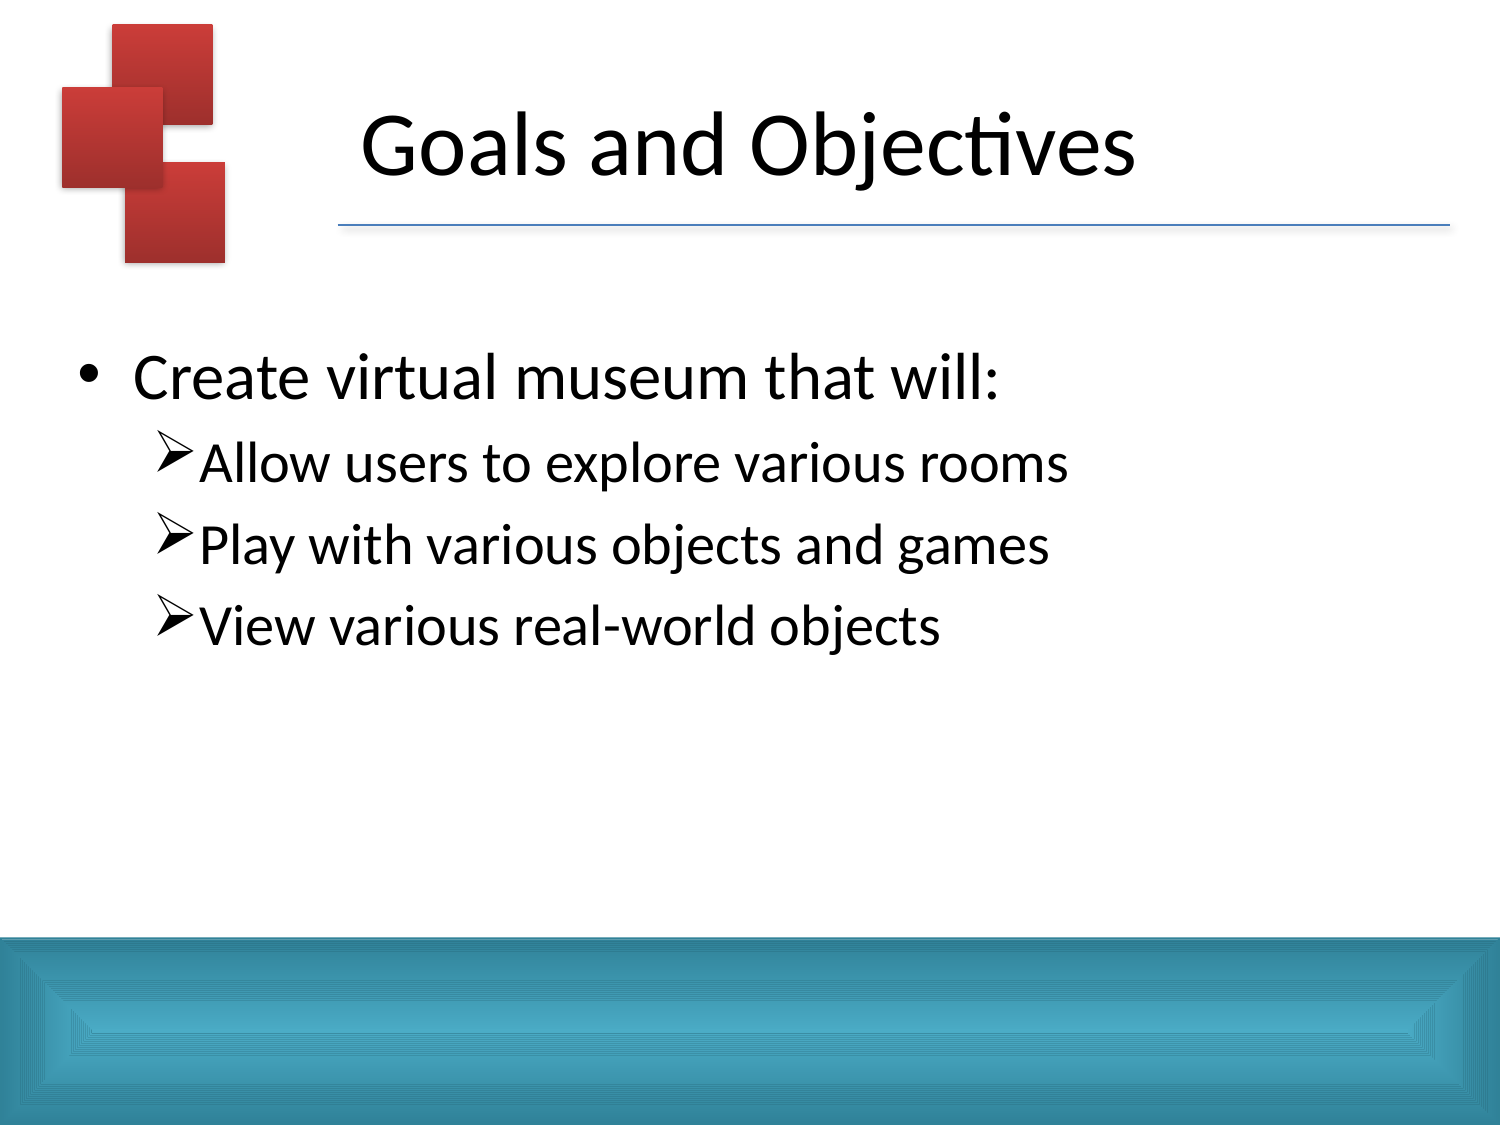

# Goals and Objectives
Create virtual museum that will:
Allow users to explore various rooms
Play with various objects and games
View various real-world objects